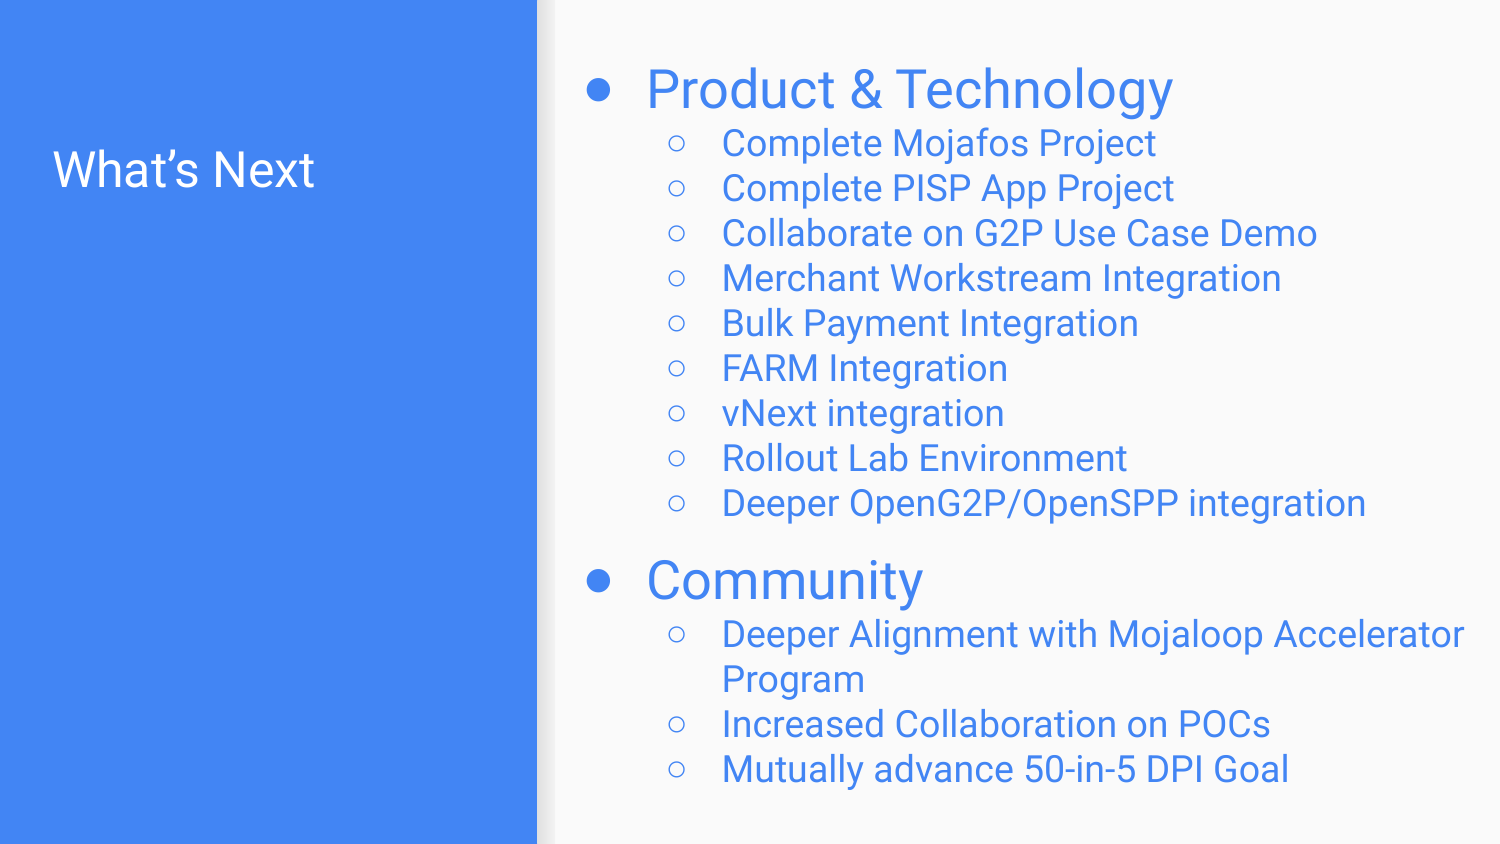

Product & Technology
Complete Mojafos Project
Complete PISP App Project
Collaborate on G2P Use Case Demo
Merchant Workstream Integration
Bulk Payment Integration
FARM Integration
vNext integration
Rollout Lab Environment
Deeper OpenG2P/OpenSPP integration
Community
Deeper Alignment with Mojaloop Accelerator Program
Increased Collaboration on POCs
Mutually advance 50-in-5 DPI Goal
# What’s Next